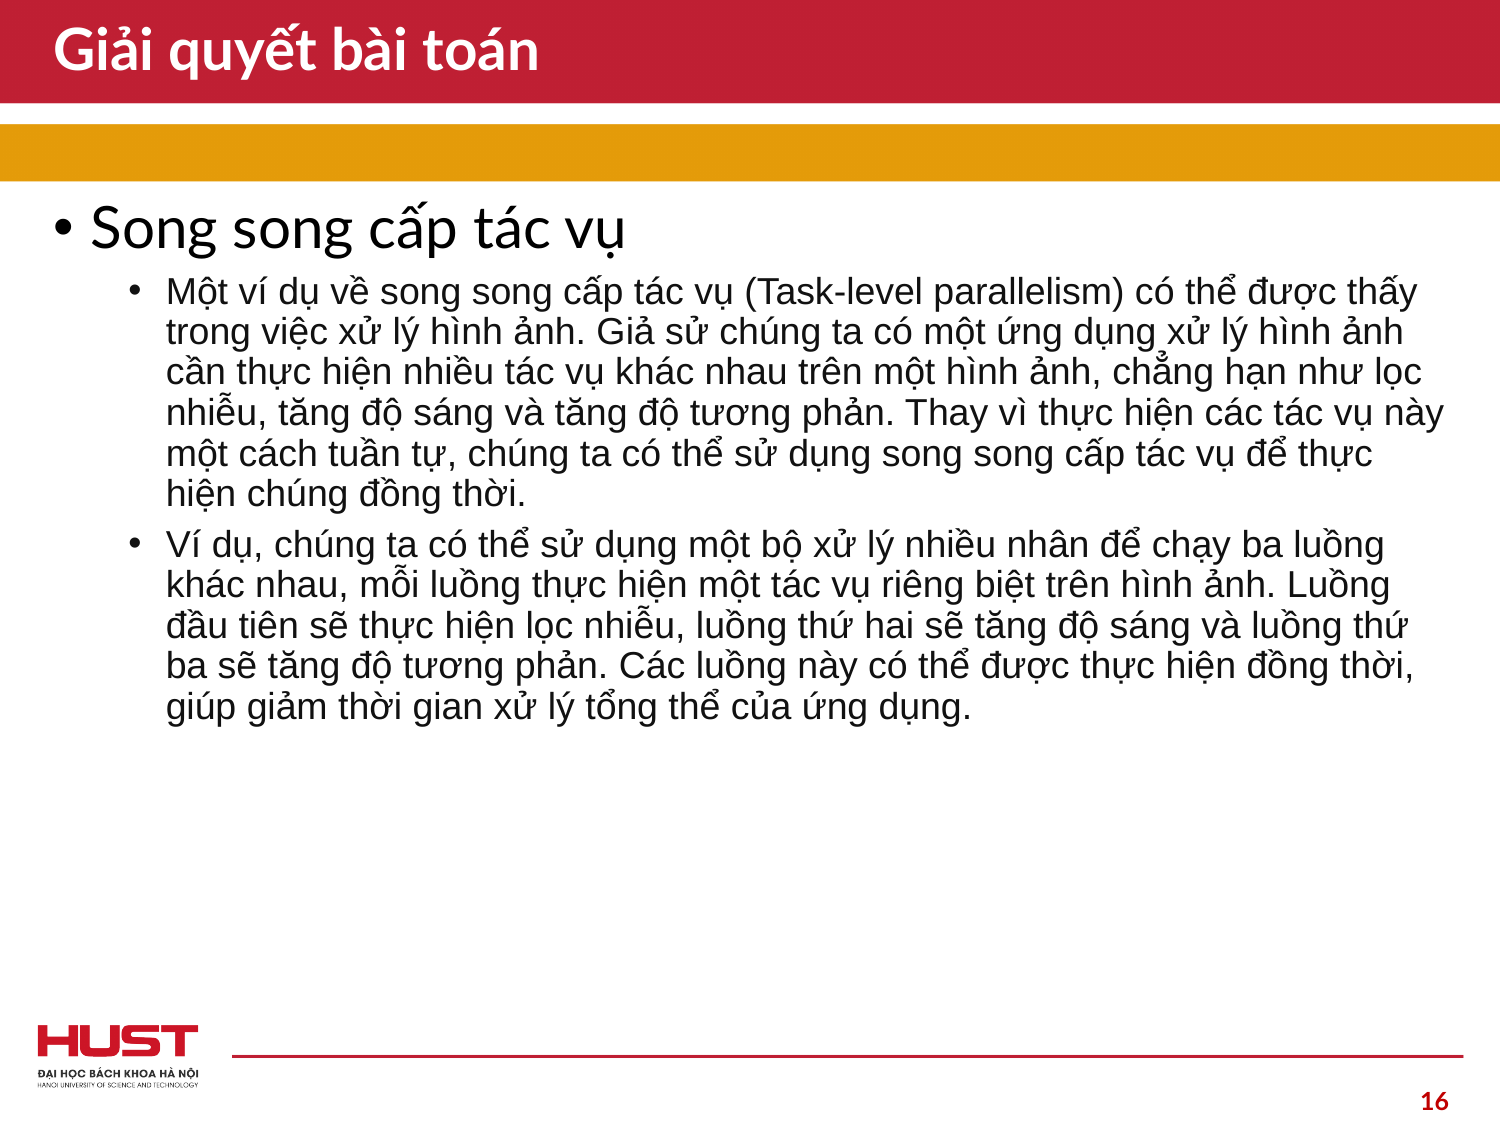

# Giải quyết bài toán
Song song cấp tác vụ
Một ví dụ về song song cấp tác vụ (Task-level parallelism) có thể được thấy trong việc xử lý hình ảnh. Giả sử chúng ta có một ứng dụng xử lý hình ảnh cần thực hiện nhiều tác vụ khác nhau trên một hình ảnh, chẳng hạn như lọc nhiễu, tăng độ sáng và tăng độ tương phản. Thay vì thực hiện các tác vụ này một cách tuần tự, chúng ta có thể sử dụng song song cấp tác vụ để thực hiện chúng đồng thời.
Ví dụ, chúng ta có thể sử dụng một bộ xử lý nhiều nhân để chạy ba luồng khác nhau, mỗi luồng thực hiện một tác vụ riêng biệt trên hình ảnh. Luồng đầu tiên sẽ thực hiện lọc nhiễu, luồng thứ hai sẽ tăng độ sáng và luồng thứ ba sẽ tăng độ tương phản. Các luồng này có thể được thực hiện đồng thời, giúp giảm thời gian xử lý tổng thể của ứng dụng.

16